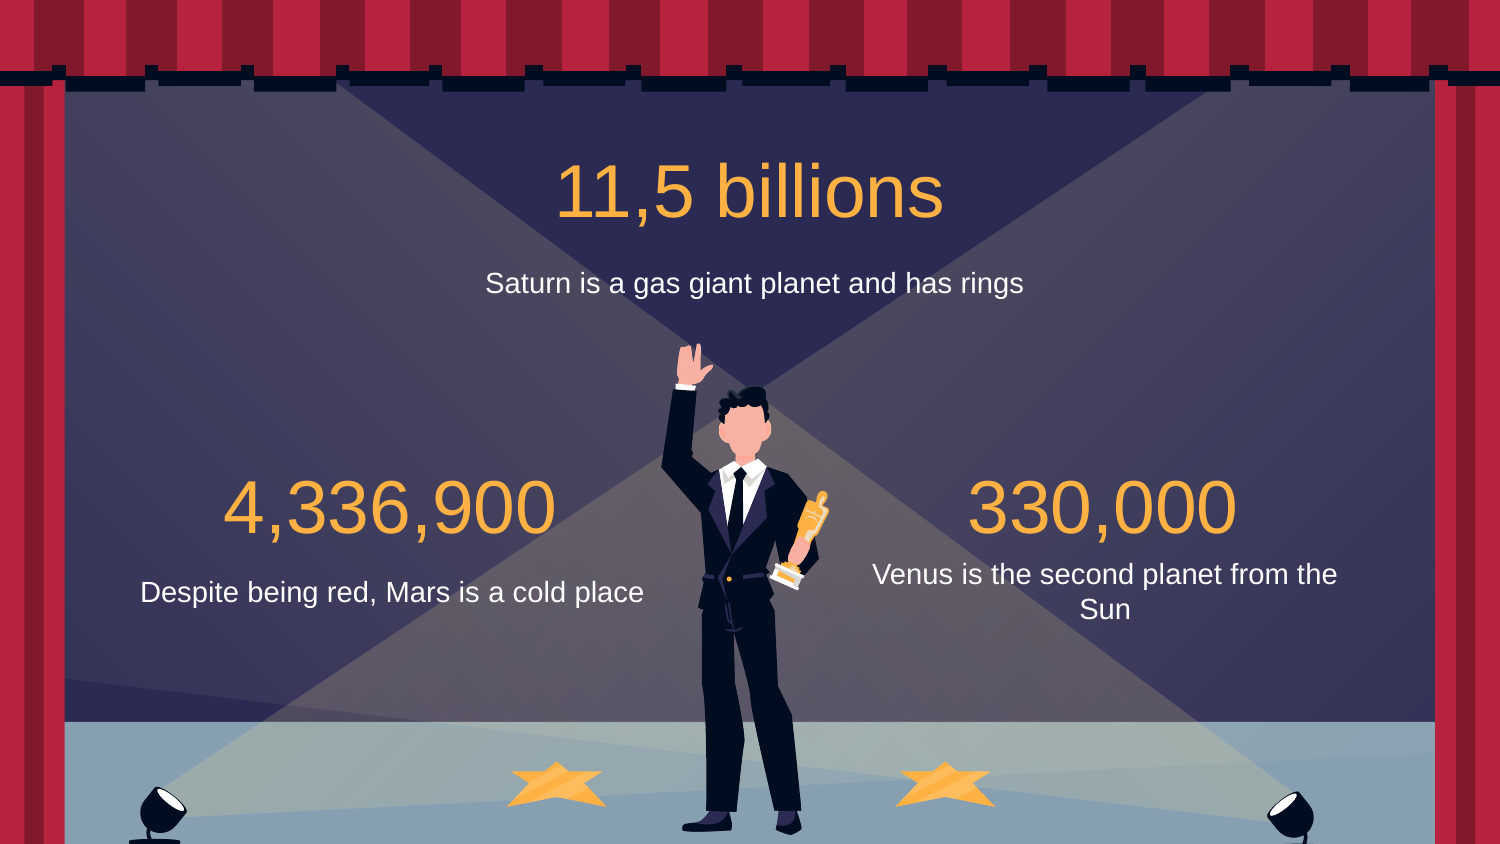

# 11,5 billions
Saturn is a gas giant planet and has rings

4,336,900
330,000
Venus is the second planet from the Sun
Despite being red, Mars is a cold place